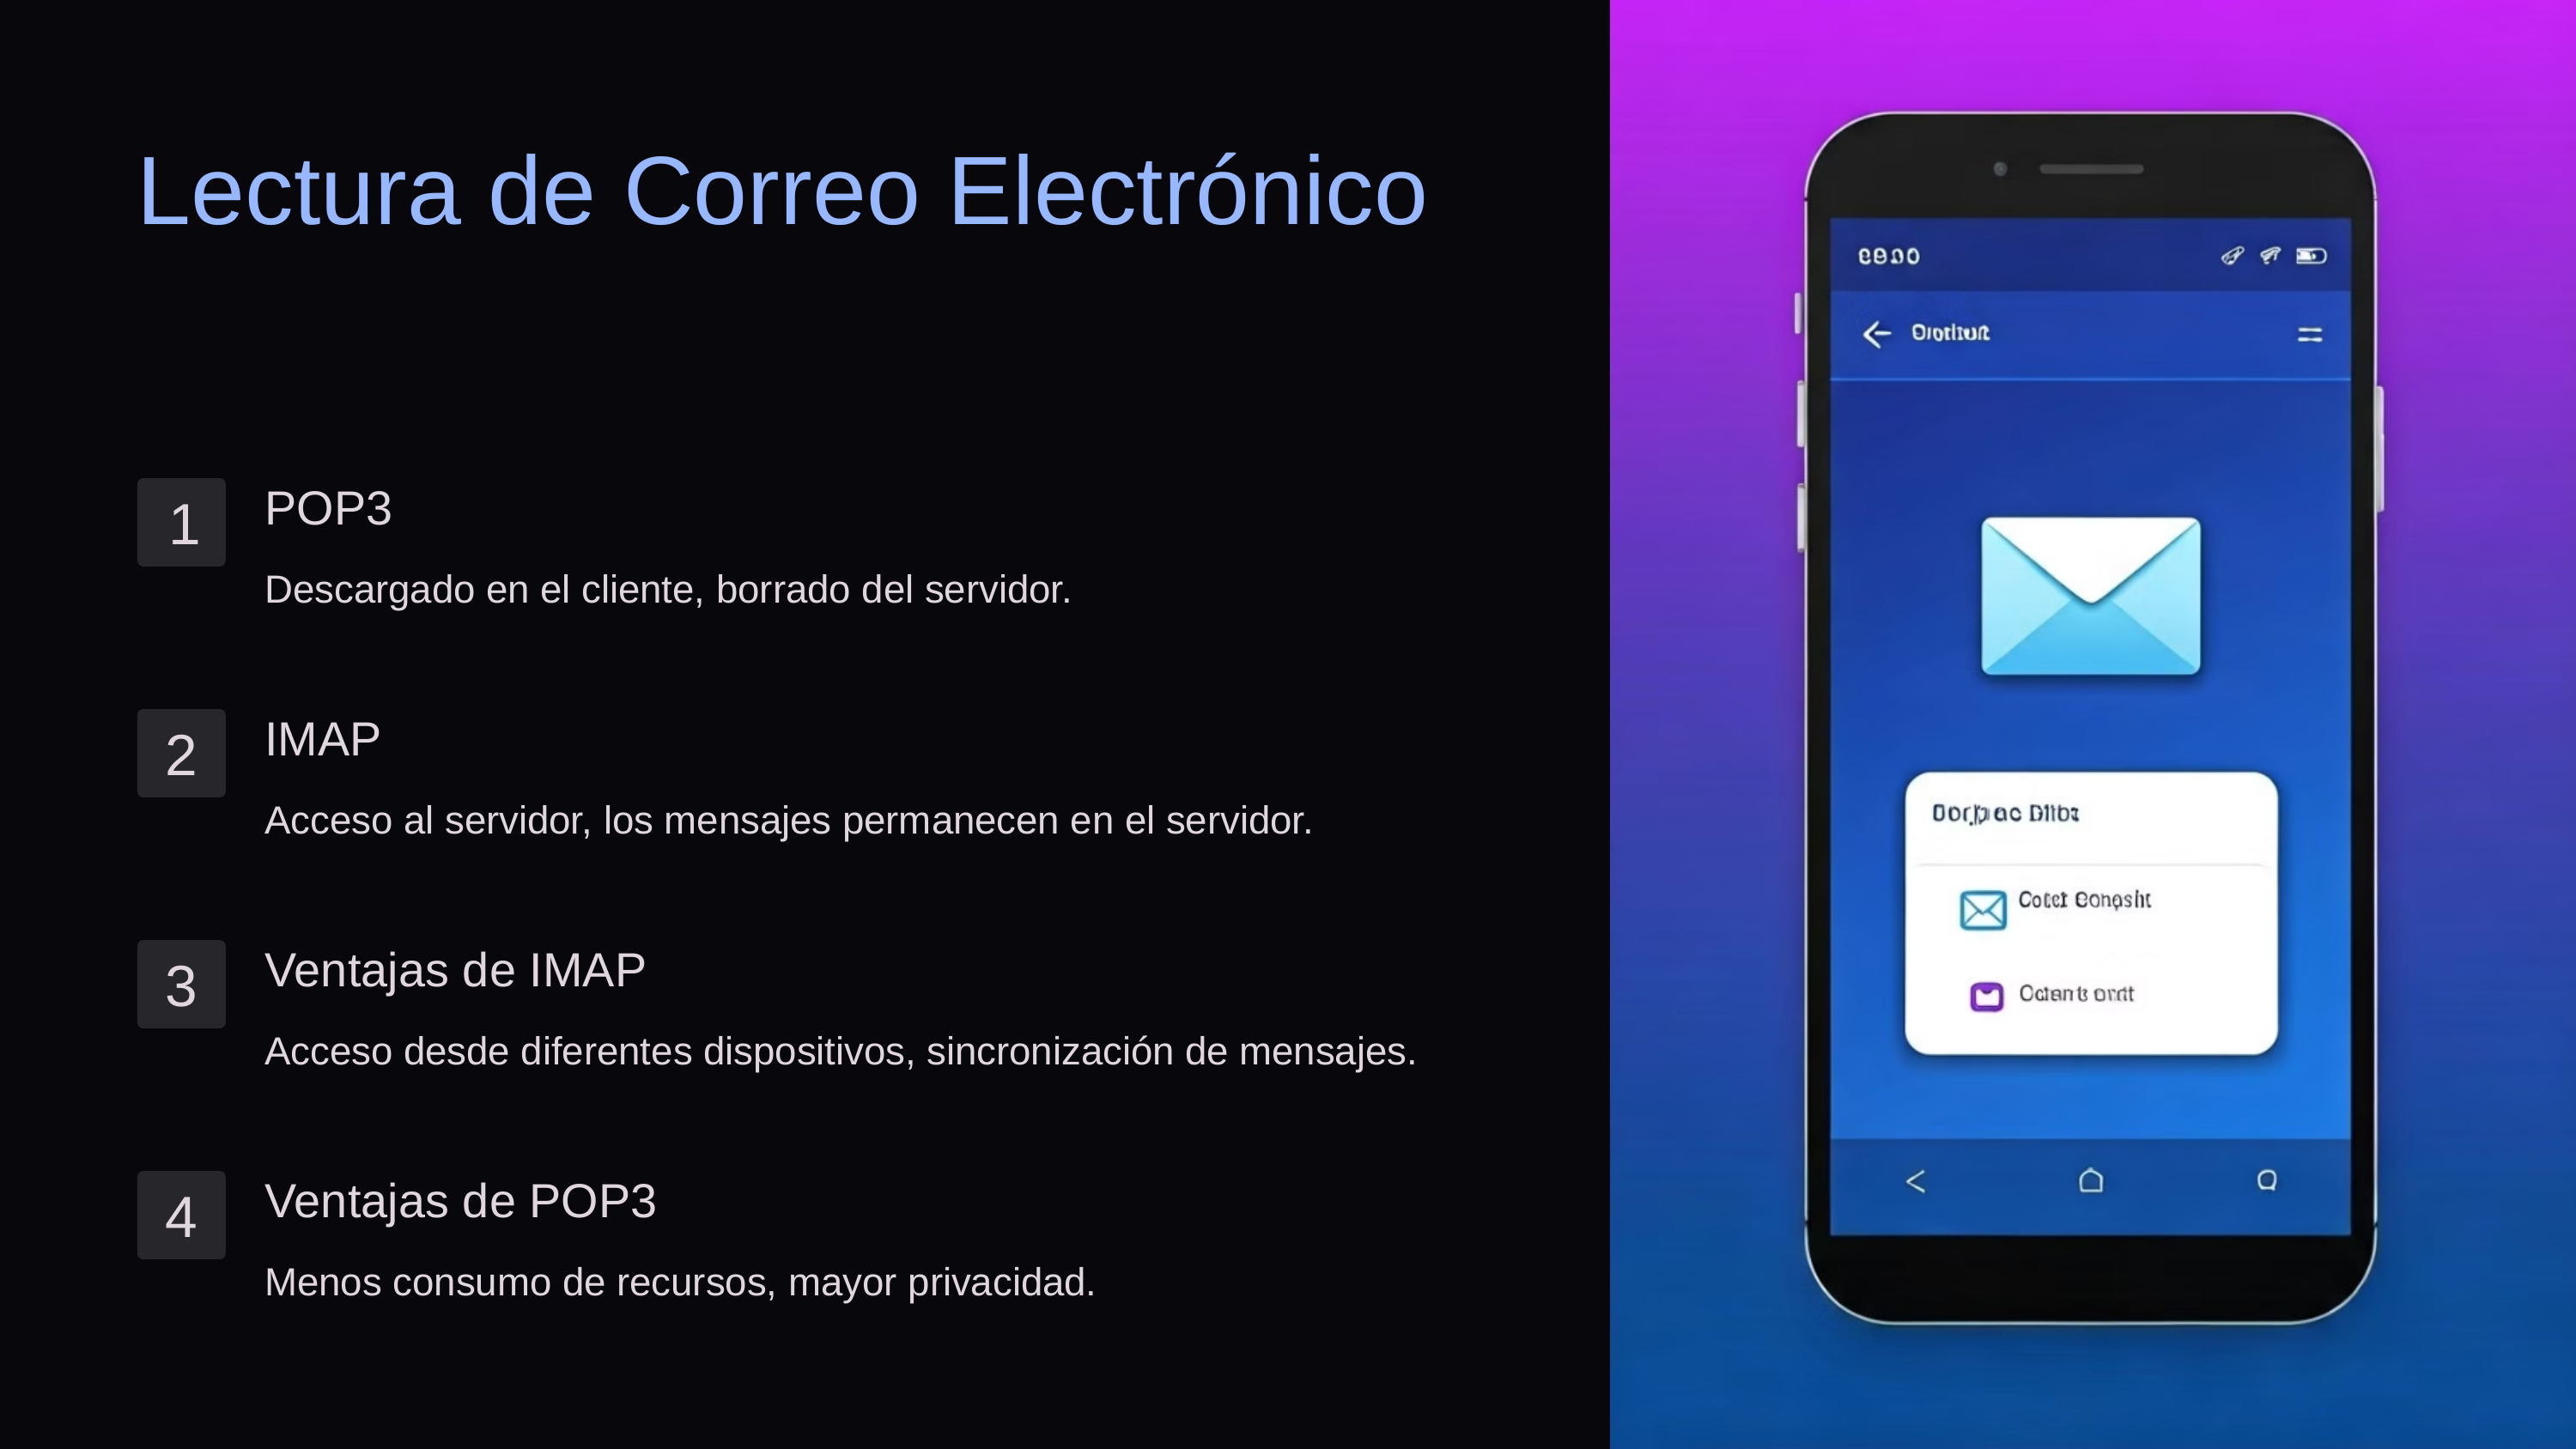

Lectura de Correo Electrónico
POP3

1
Descargado en el cliente, borrado del servidor.
IMAP

2
Acceso al servidor, los mensajes permanecen en el servidor.
Ventajas de IMAP

3
Acceso desde diferentes dispositivos, sincronización de mensajes.
Ventajas de POP3

4
Menos consumo de recursos, mayor privacidad.